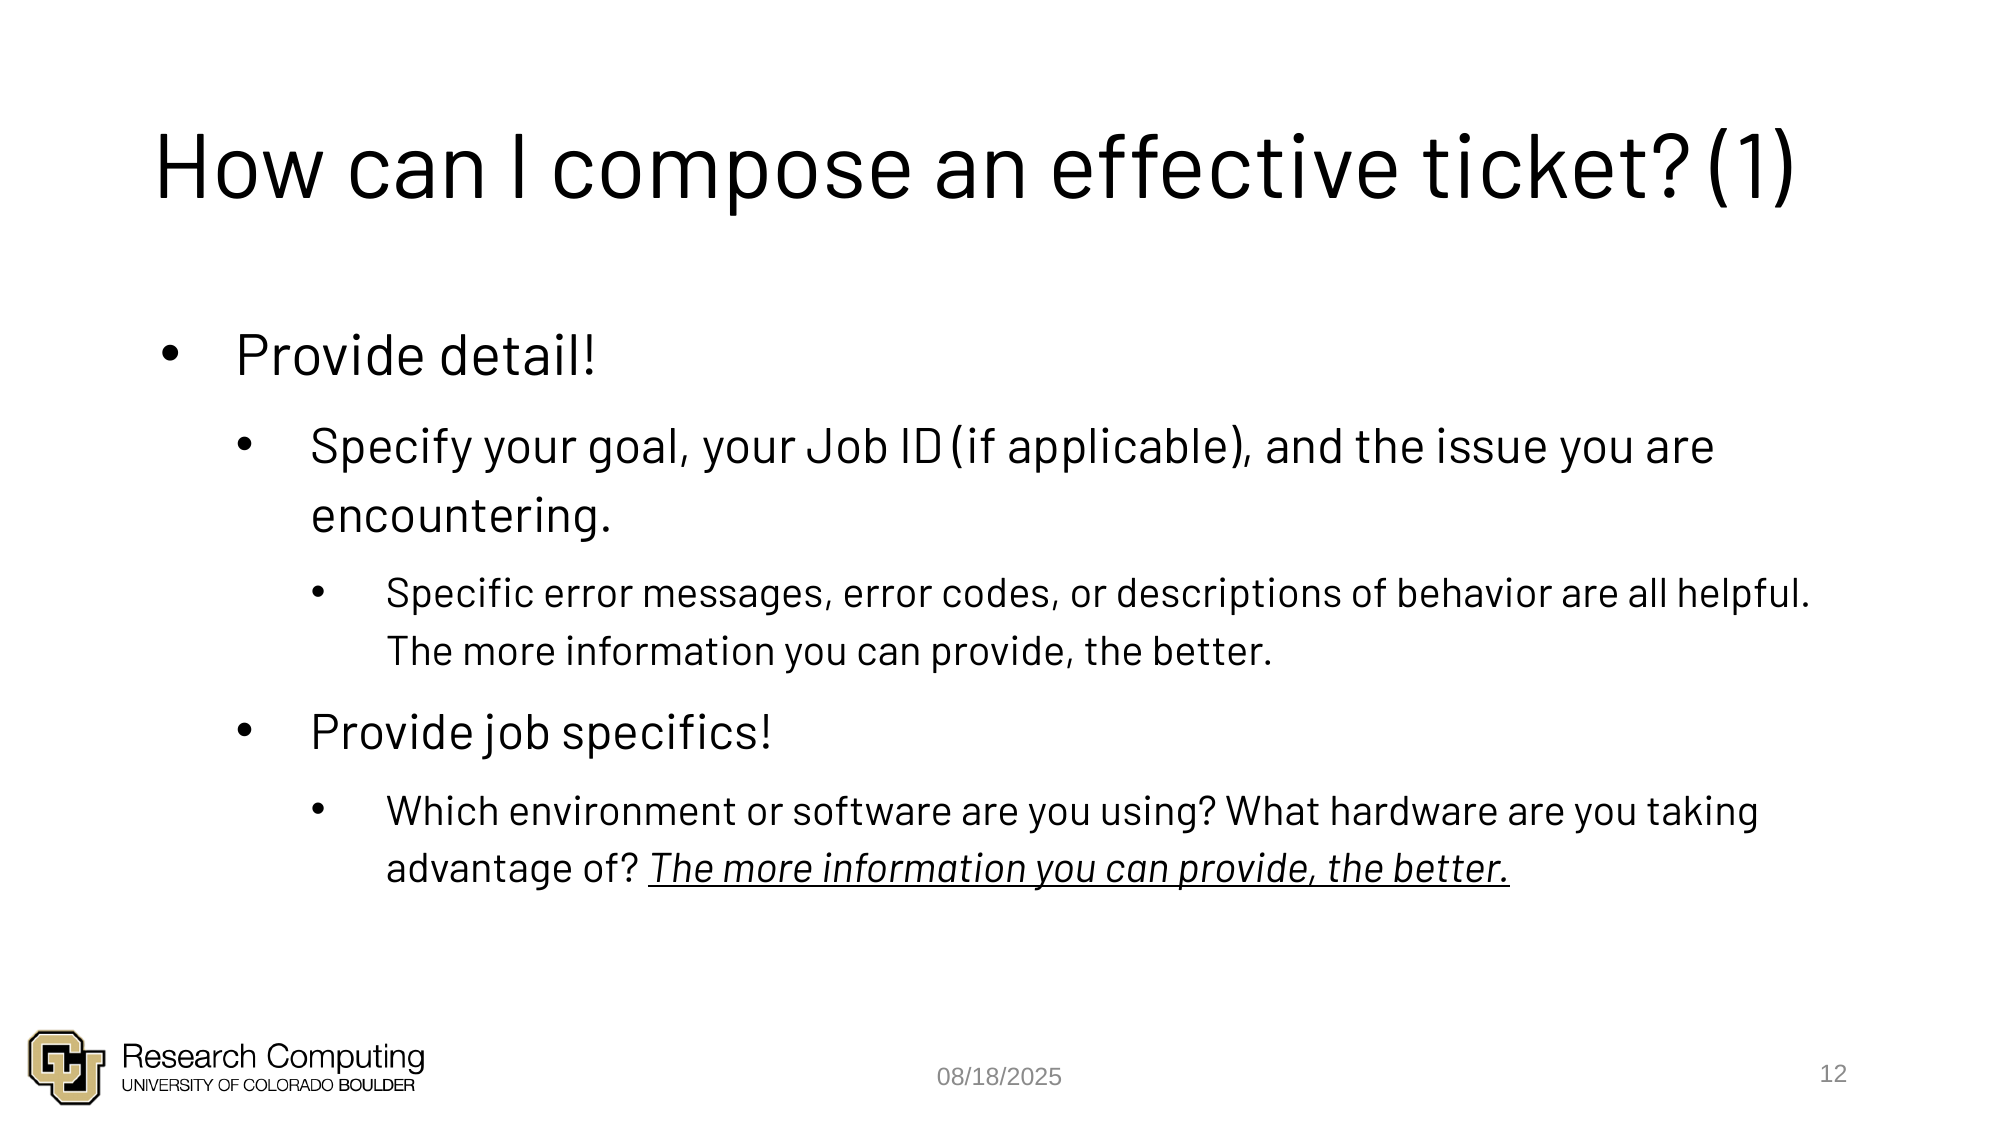

# How can I compose an effective ticket? (1)
Provide detail!
Specify your goal, your Job ID (if applicable), and the issue you are encountering.
Specific error messages, error codes, or descriptions of behavior are all helpful. The more information you can provide, the better.
Provide job specifics!
Which environment or software are you using? What hardware are you taking advantage of? The more information you can provide, the better.
12
08/18/2025